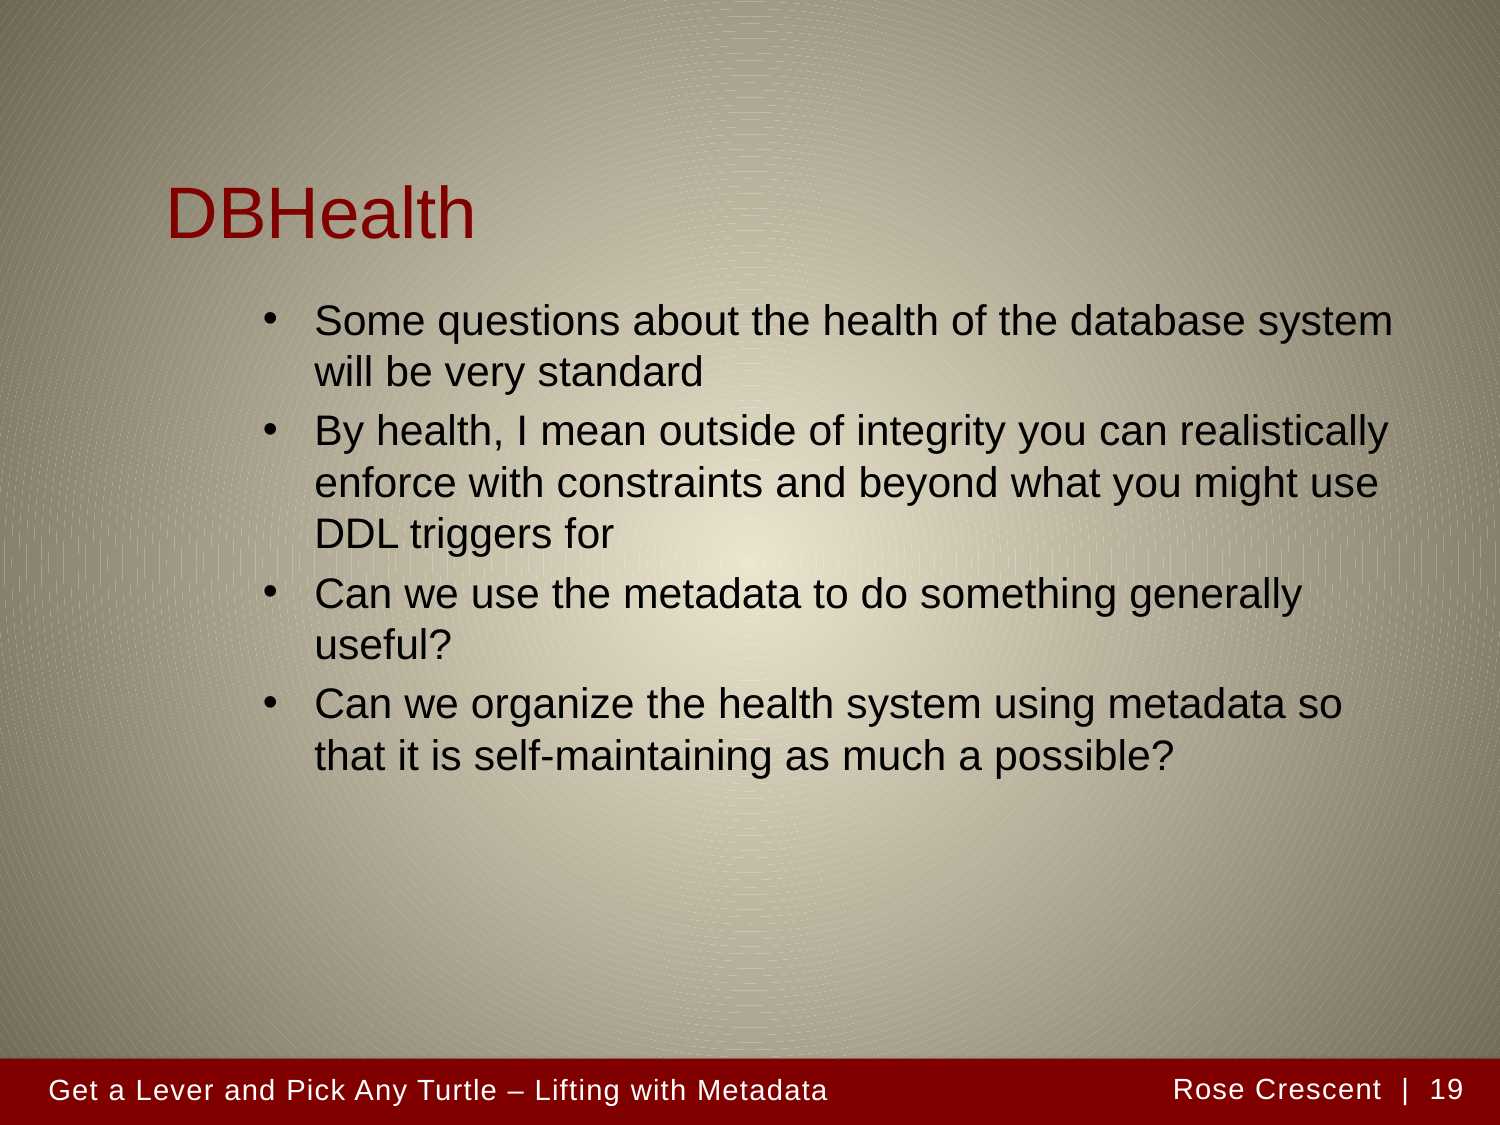

# DBHealth
Some questions about the health of the database system will be very standard
By health, I mean outside of integrity you can realistically enforce with constraints and beyond what you might use DDL triggers for
Can we use the metadata to do something generally useful?
Can we organize the health system using metadata so that it is self-maintaining as much a possible?